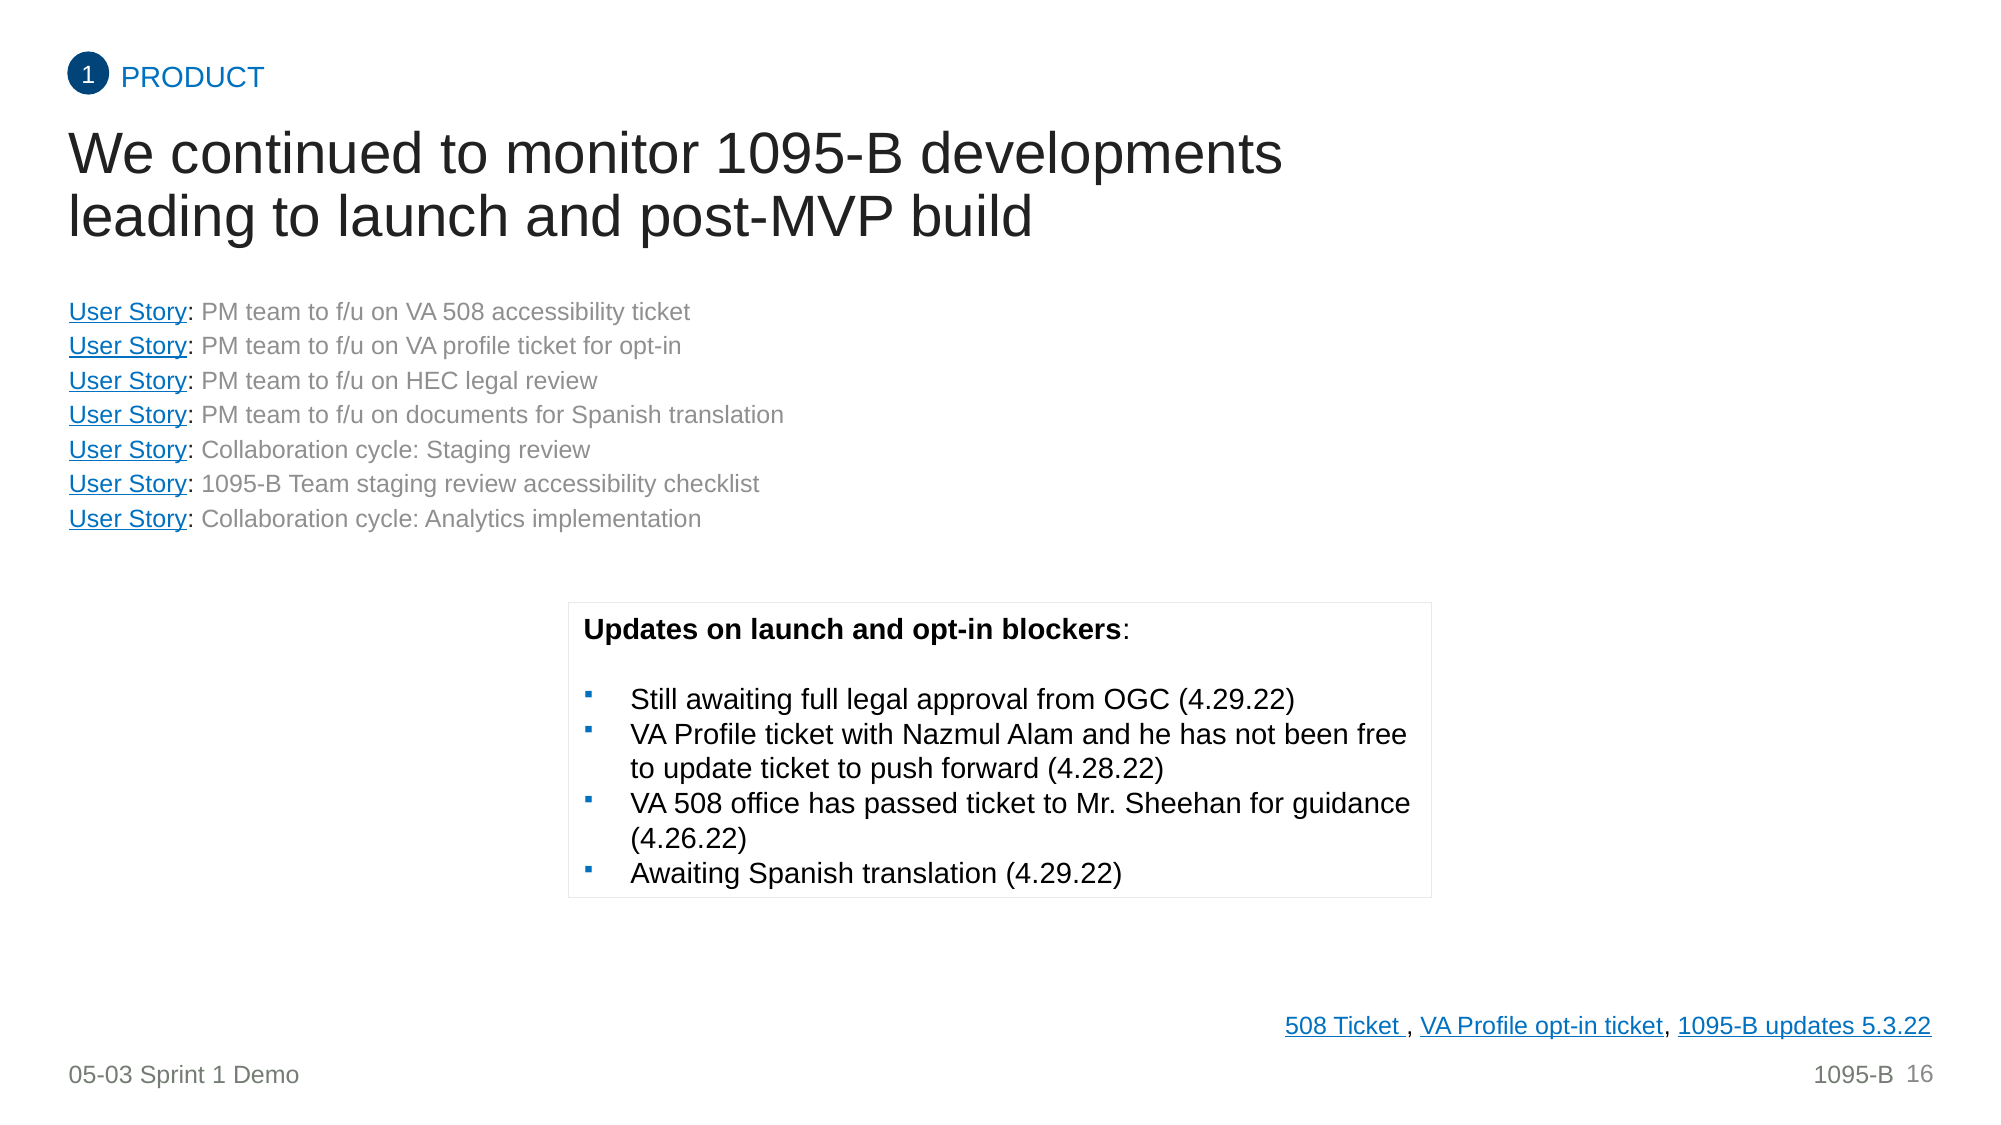

PRODUCT
1
# We continued to monitor 1095-B developments leading to launch and post-MVP build
User Story: PM team to f/u on VA 508 accessibility ticket
User Story: PM team to f/u on VA profile ticket for opt-in
User Story: PM team to f/u on HEC legal review
User Story: PM team to f/u on documents for Spanish translation
User Story: Collaboration cycle: Staging review
User Story: 1095-B Team staging review accessibility checklist
User Story: Collaboration cycle: Analytics implementation
Updates on launch and opt-in blockers:

Still awaiting full legal approval from OGC (4.29.22)
VA Profile ticket with Nazmul Alam and he has not been free to update ticket to push forward (4.28.22)
VA 508 office has passed ticket to Mr. Sheehan for guidance (4.26.22)
Awaiting Spanish translation (4.29.22)
508 Ticket , VA Profile opt-in ticket, 1095-B updates 5.3.22
16
05-03 Sprint 1 Demo
1095-B